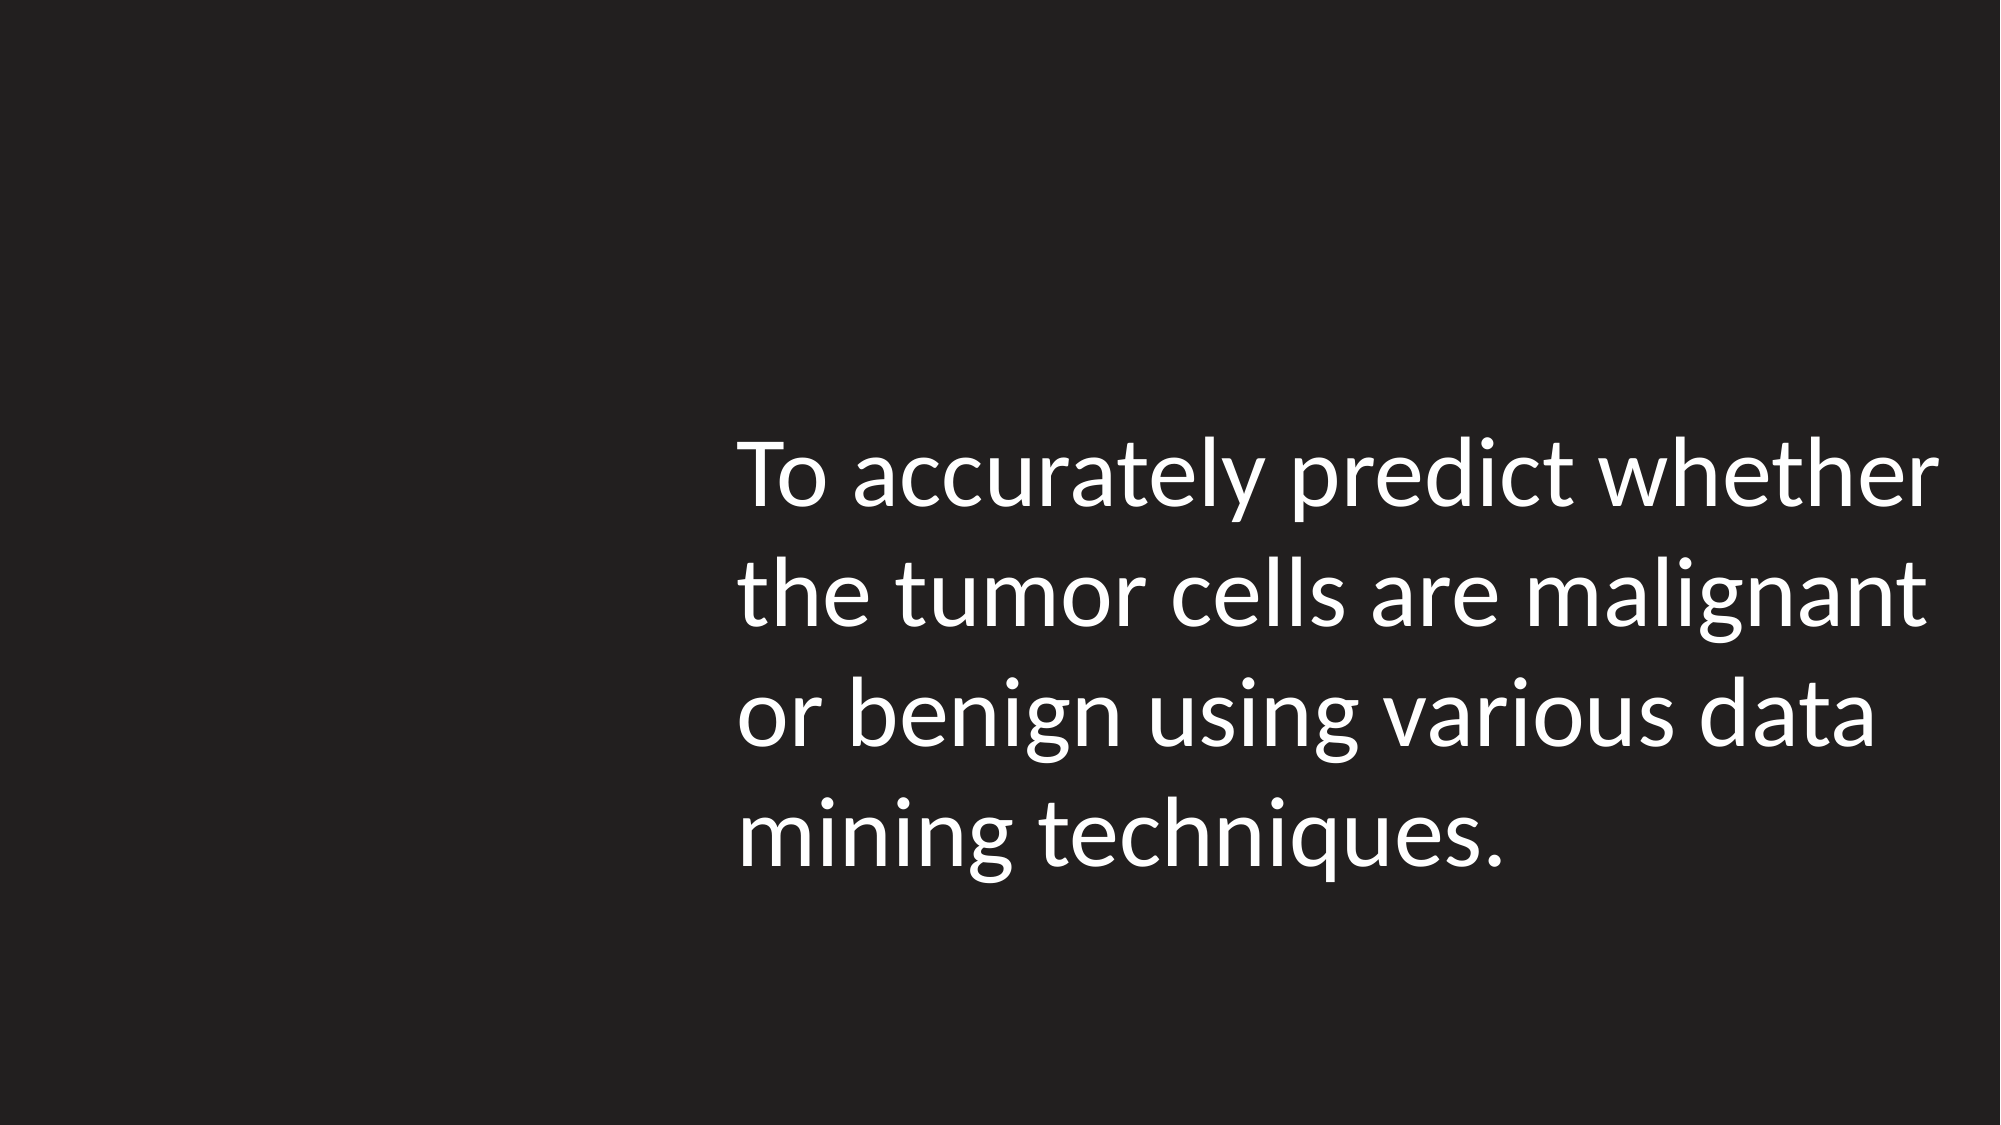

To accurately predict whether the tumor cells are malignant or benign using various data mining techniques.